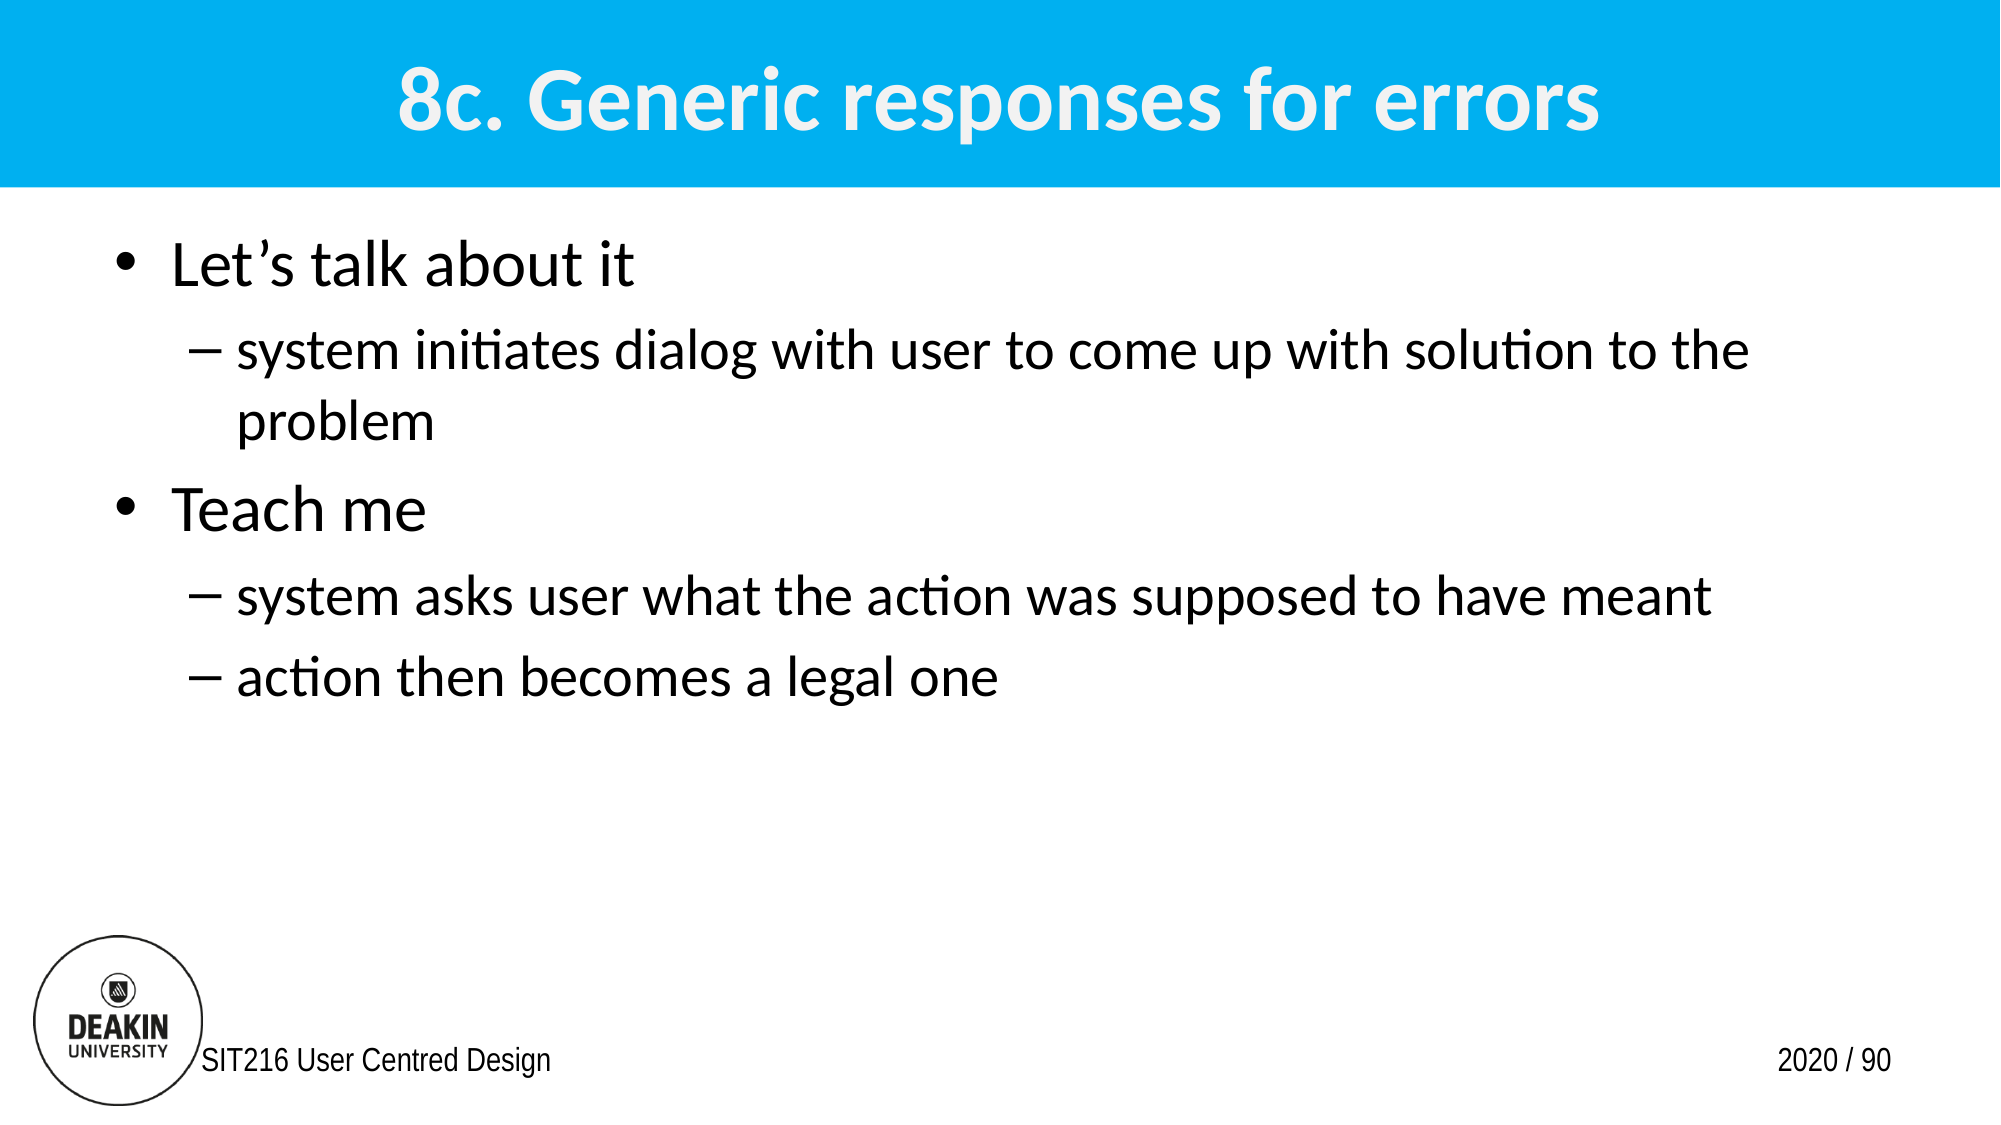

# 8c. Generic responses for errors
Let’s talk about it
system initiates dialog with user to come up with solution to the problem
Teach me
system asks user what the action was supposed to have meant
action then becomes a legal one